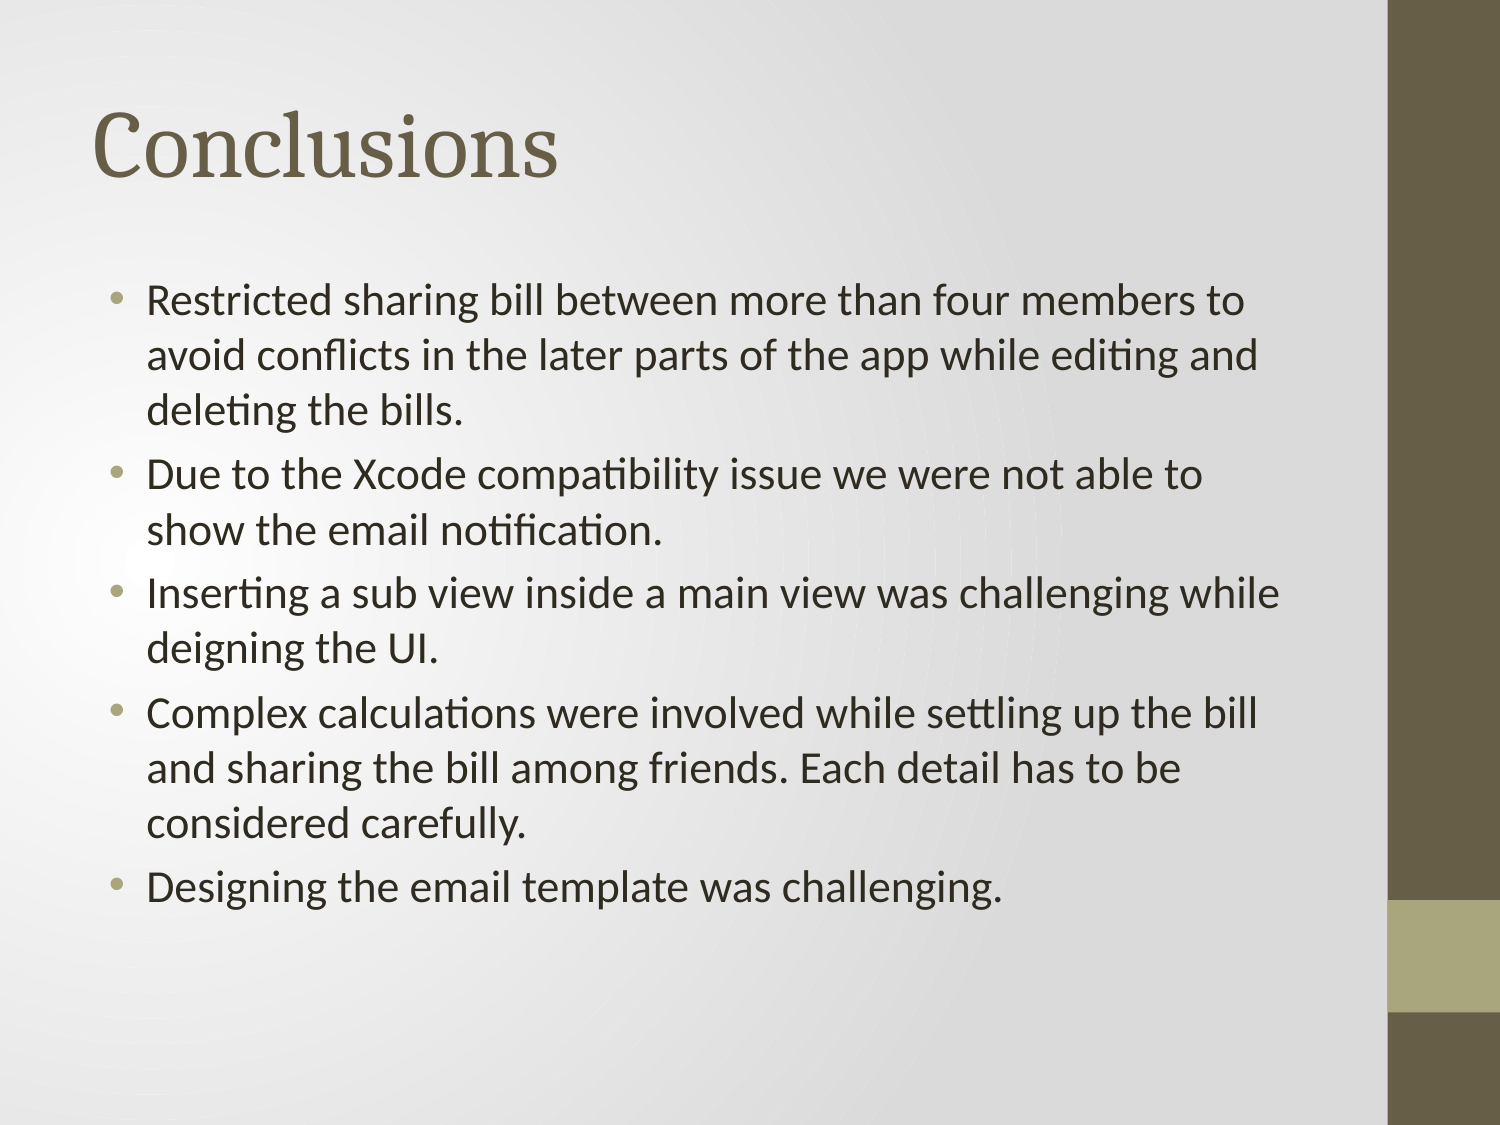

# Conclusions
Restricted sharing bill between more than four members to avoid conflicts in the later parts of the app while editing and deleting the bills.
Due to the Xcode compatibility issue we were not able to show the email notification.
Inserting a sub view inside a main view was challenging while deigning the UI.
Complex calculations were involved while settling up the bill and sharing the bill among friends. Each detail has to be considered carefully.
Designing the email template was challenging.